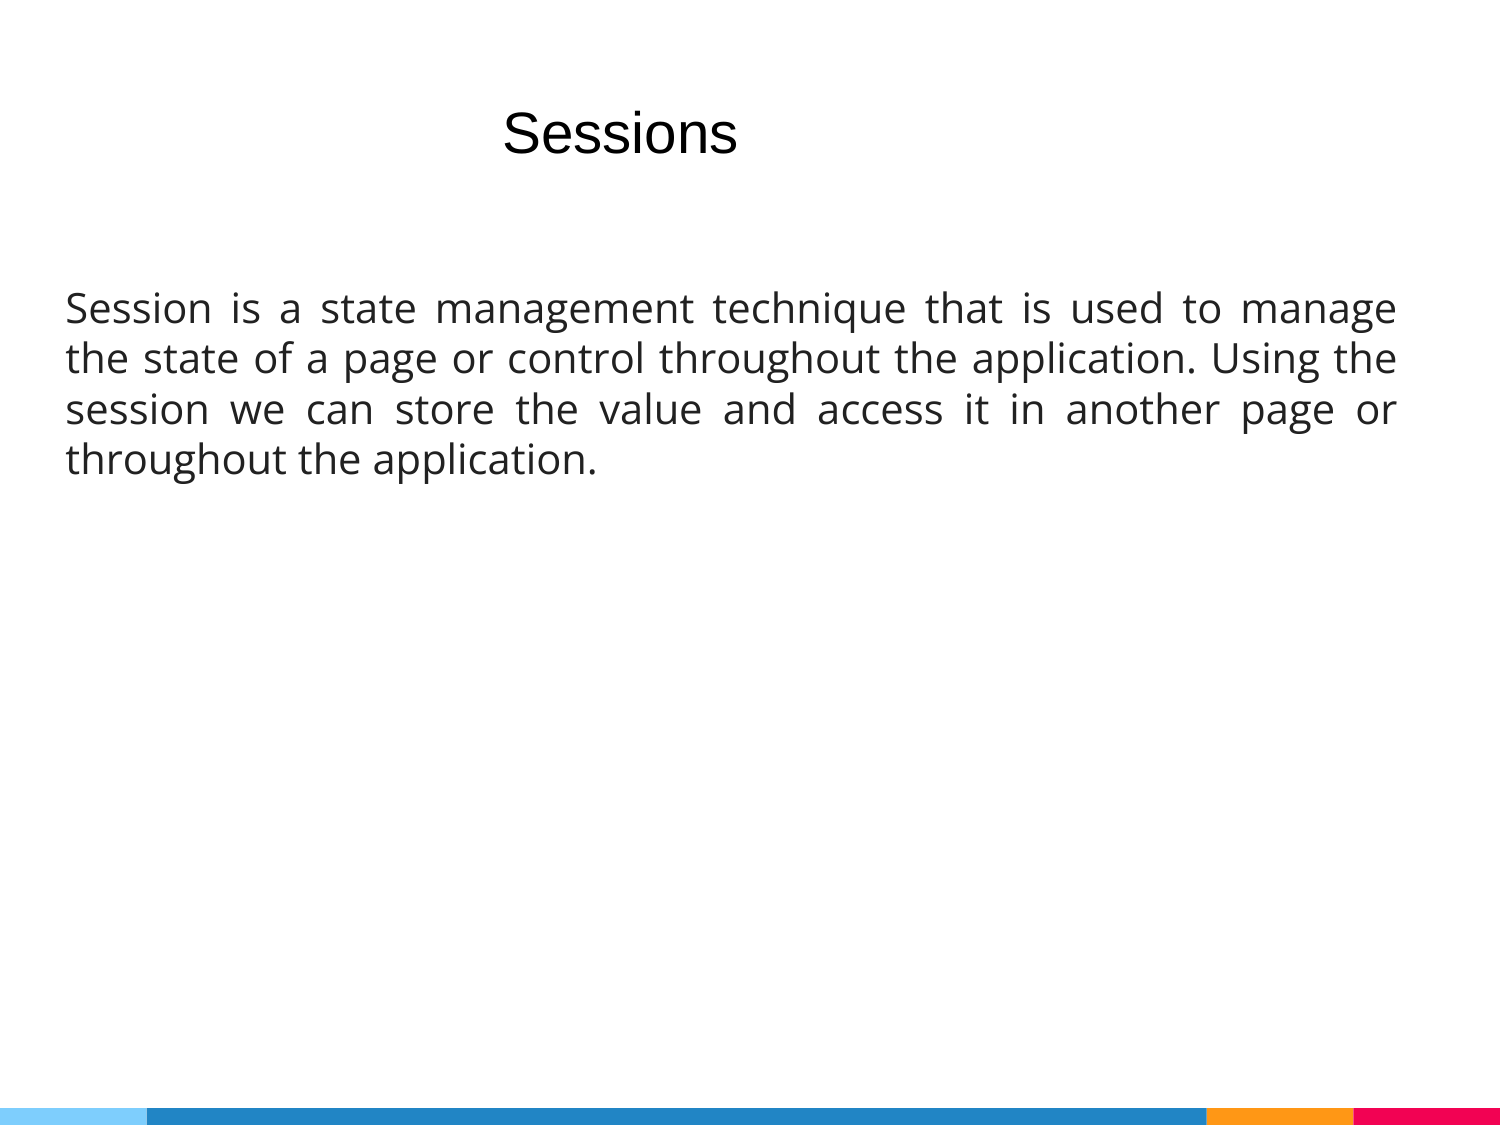

Sessions
Session is a state management technique that is used to manage the state of a page or control throughout the application. Using the session we can store the value and access it in another page or throughout the application.